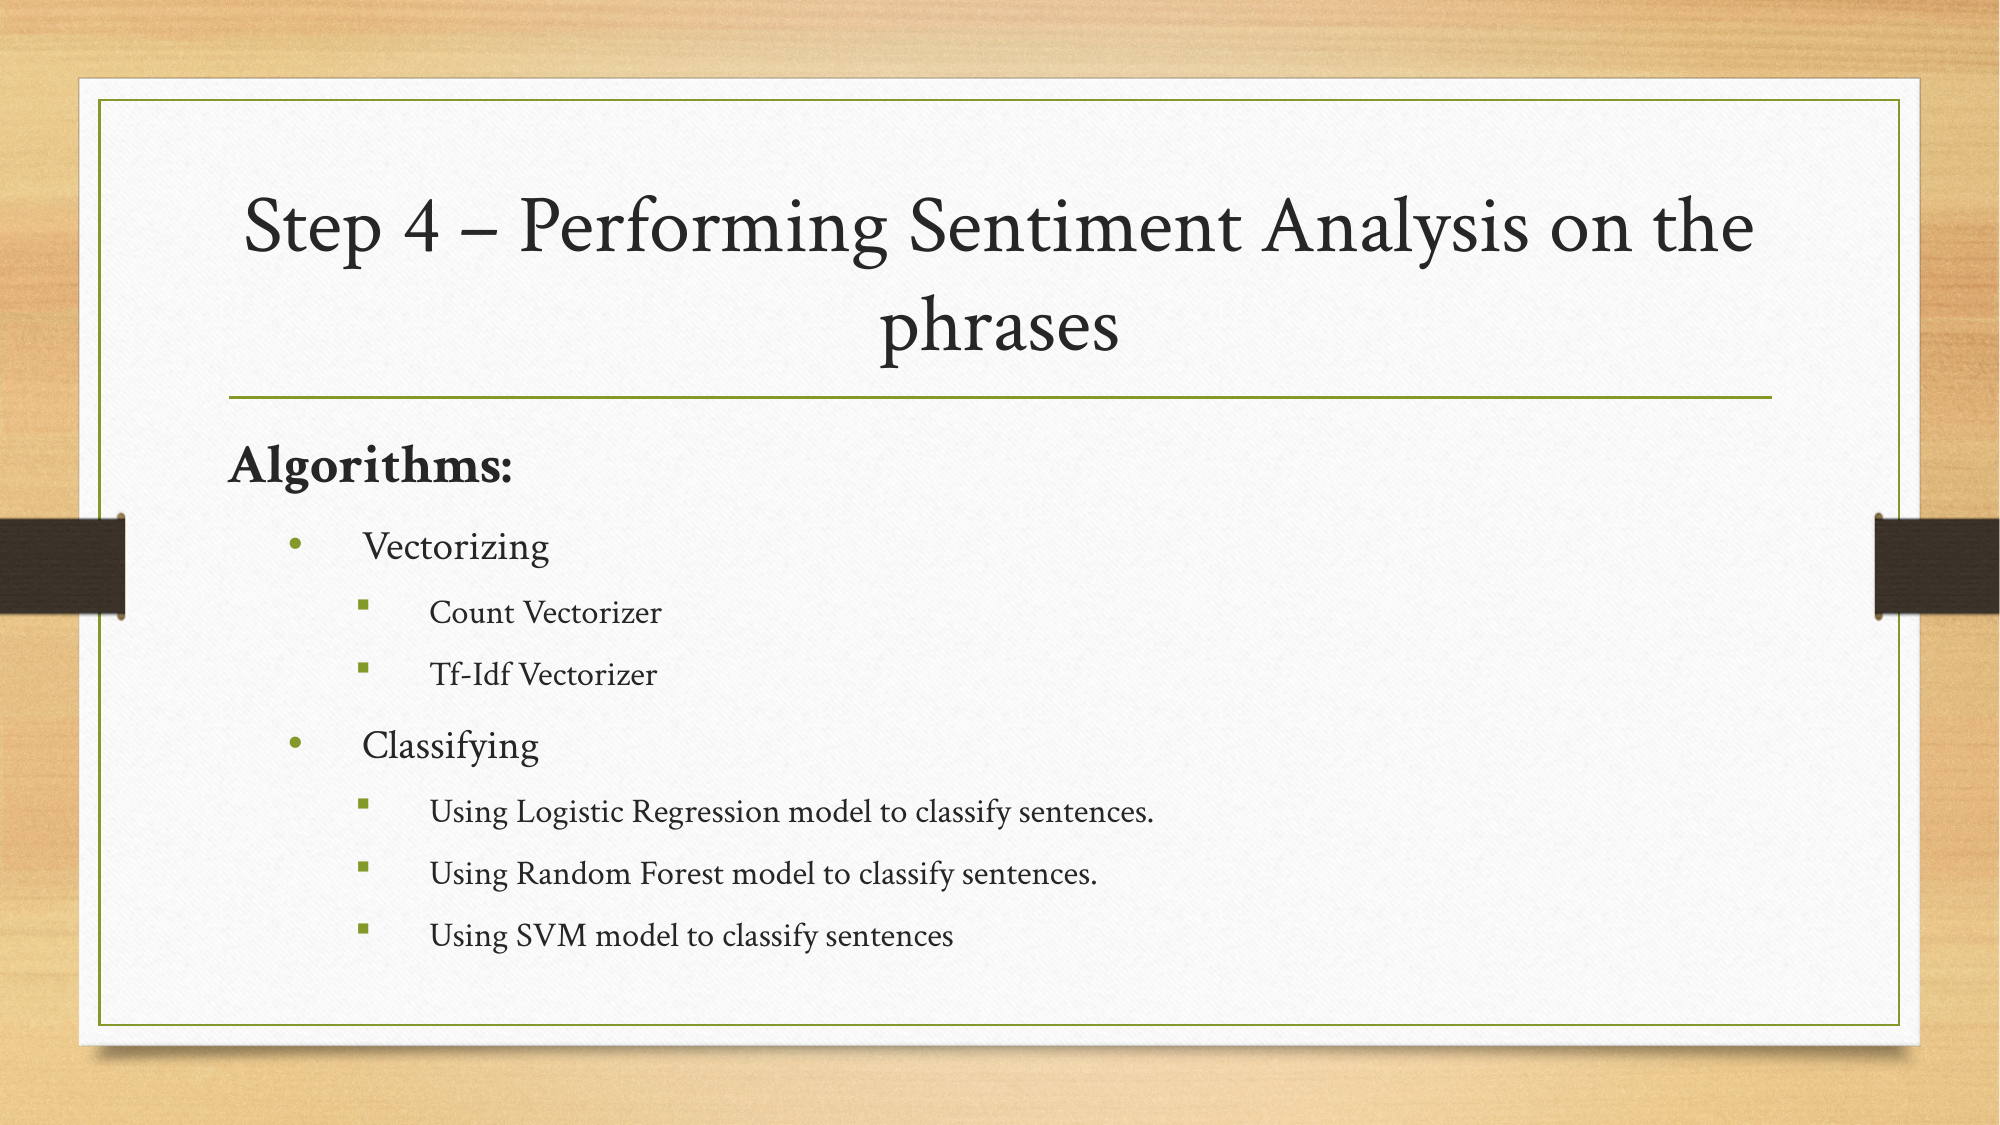

# Step 4 – Performing Sentiment Analysis on the phrases
Algorithms:
Vectorizing
Count Vectorizer
Tf-Idf Vectorizer
Classifying
Using Logistic Regression model to classify sentences.
Using Random Forest model to classify sentences.
Using SVM model to classify sentences